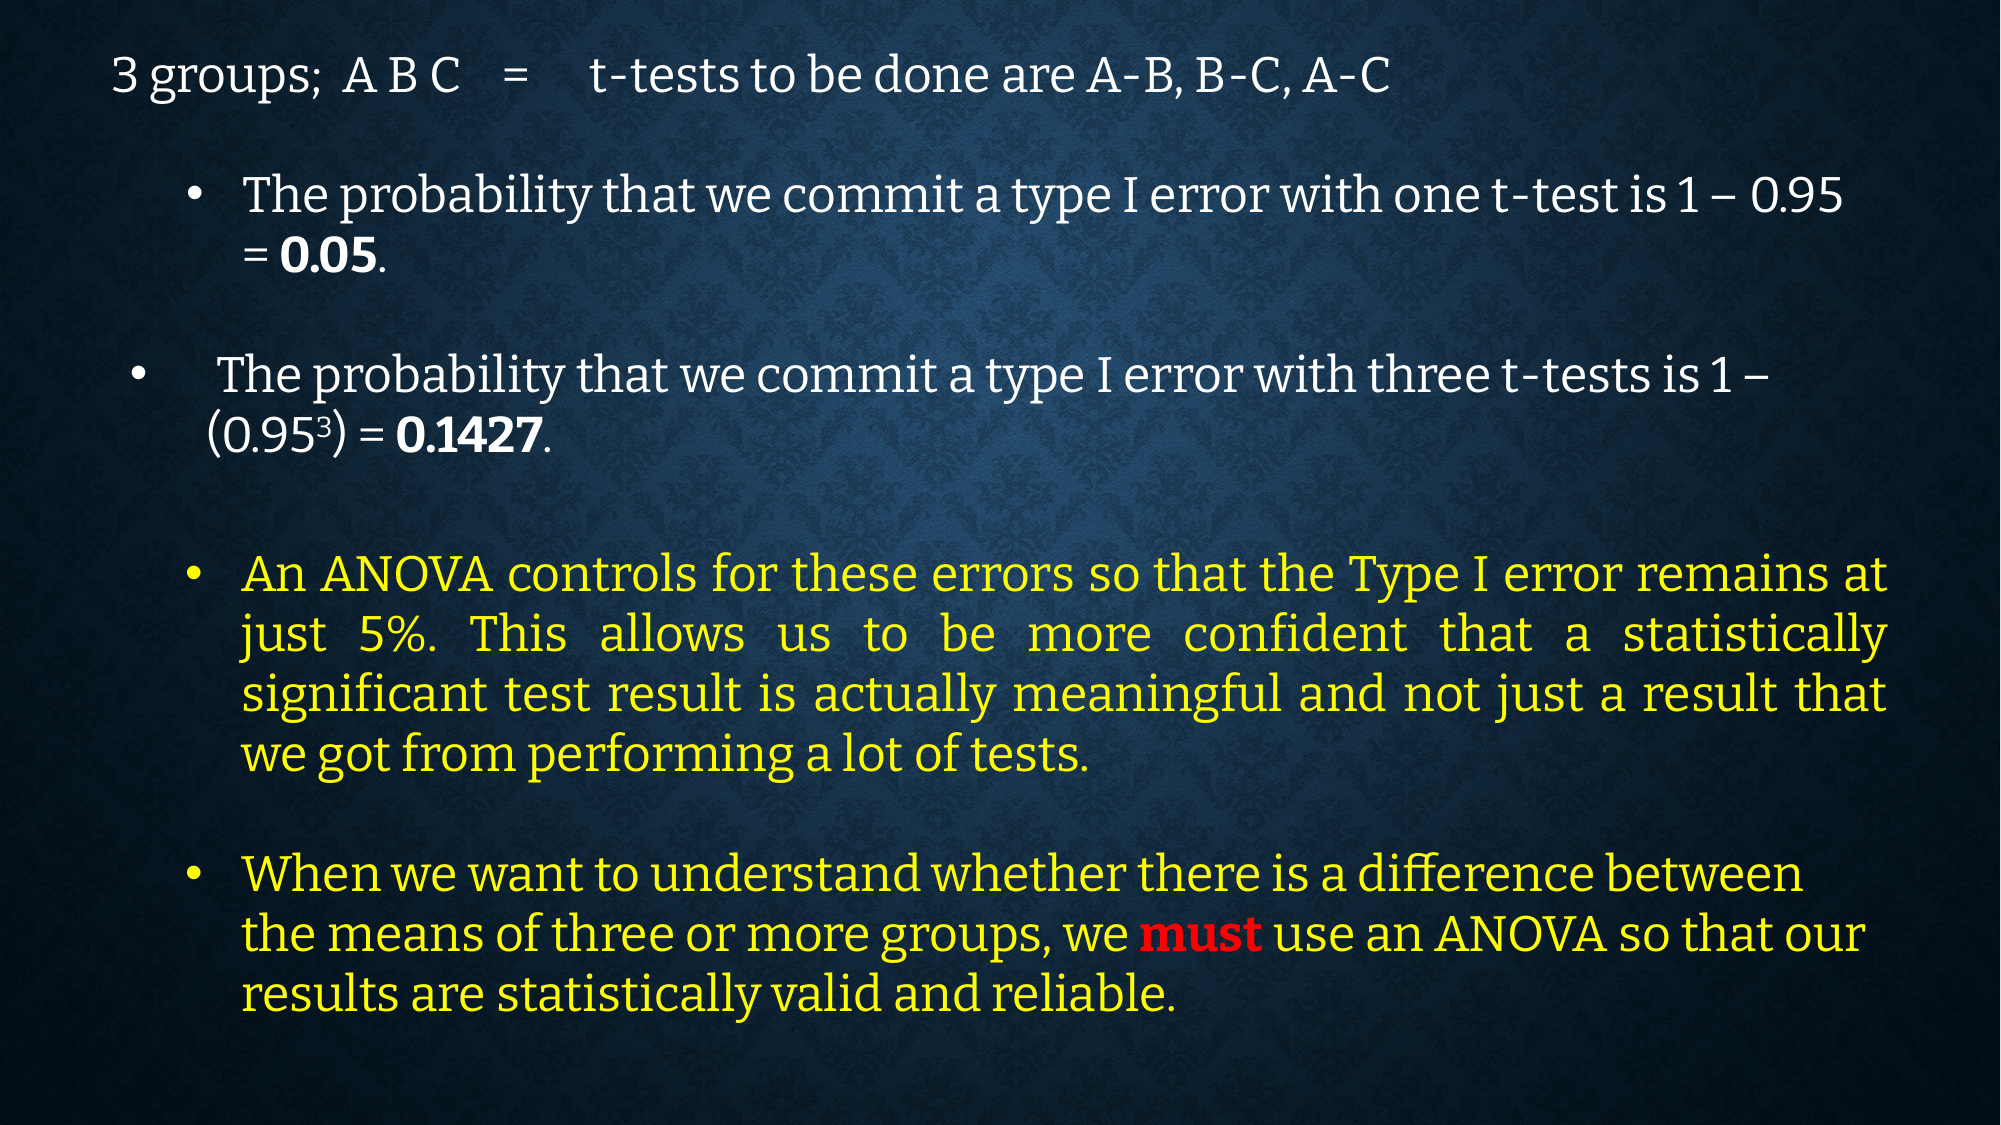

3 groups;  A B C    =      t-tests to be done are A-B, B-C, A-C

The probability that we commit a type I error with one t-test is 1 – 0.95 = 0.05.

   The probability that we commit a type I error with three t-tests is 1 –           (0.953) = 0.1427.

An ANOVA controls for these errors so that the Type I error remains at just 5%. This allows us to be more confident that a statistically significant test result is actually meaningful and not just a result that we got from performing a lot of tests.

When we want to understand whether there is a difference between the means of three or more groups, we must use an ANOVA so that our results are statistically valid and reliable.